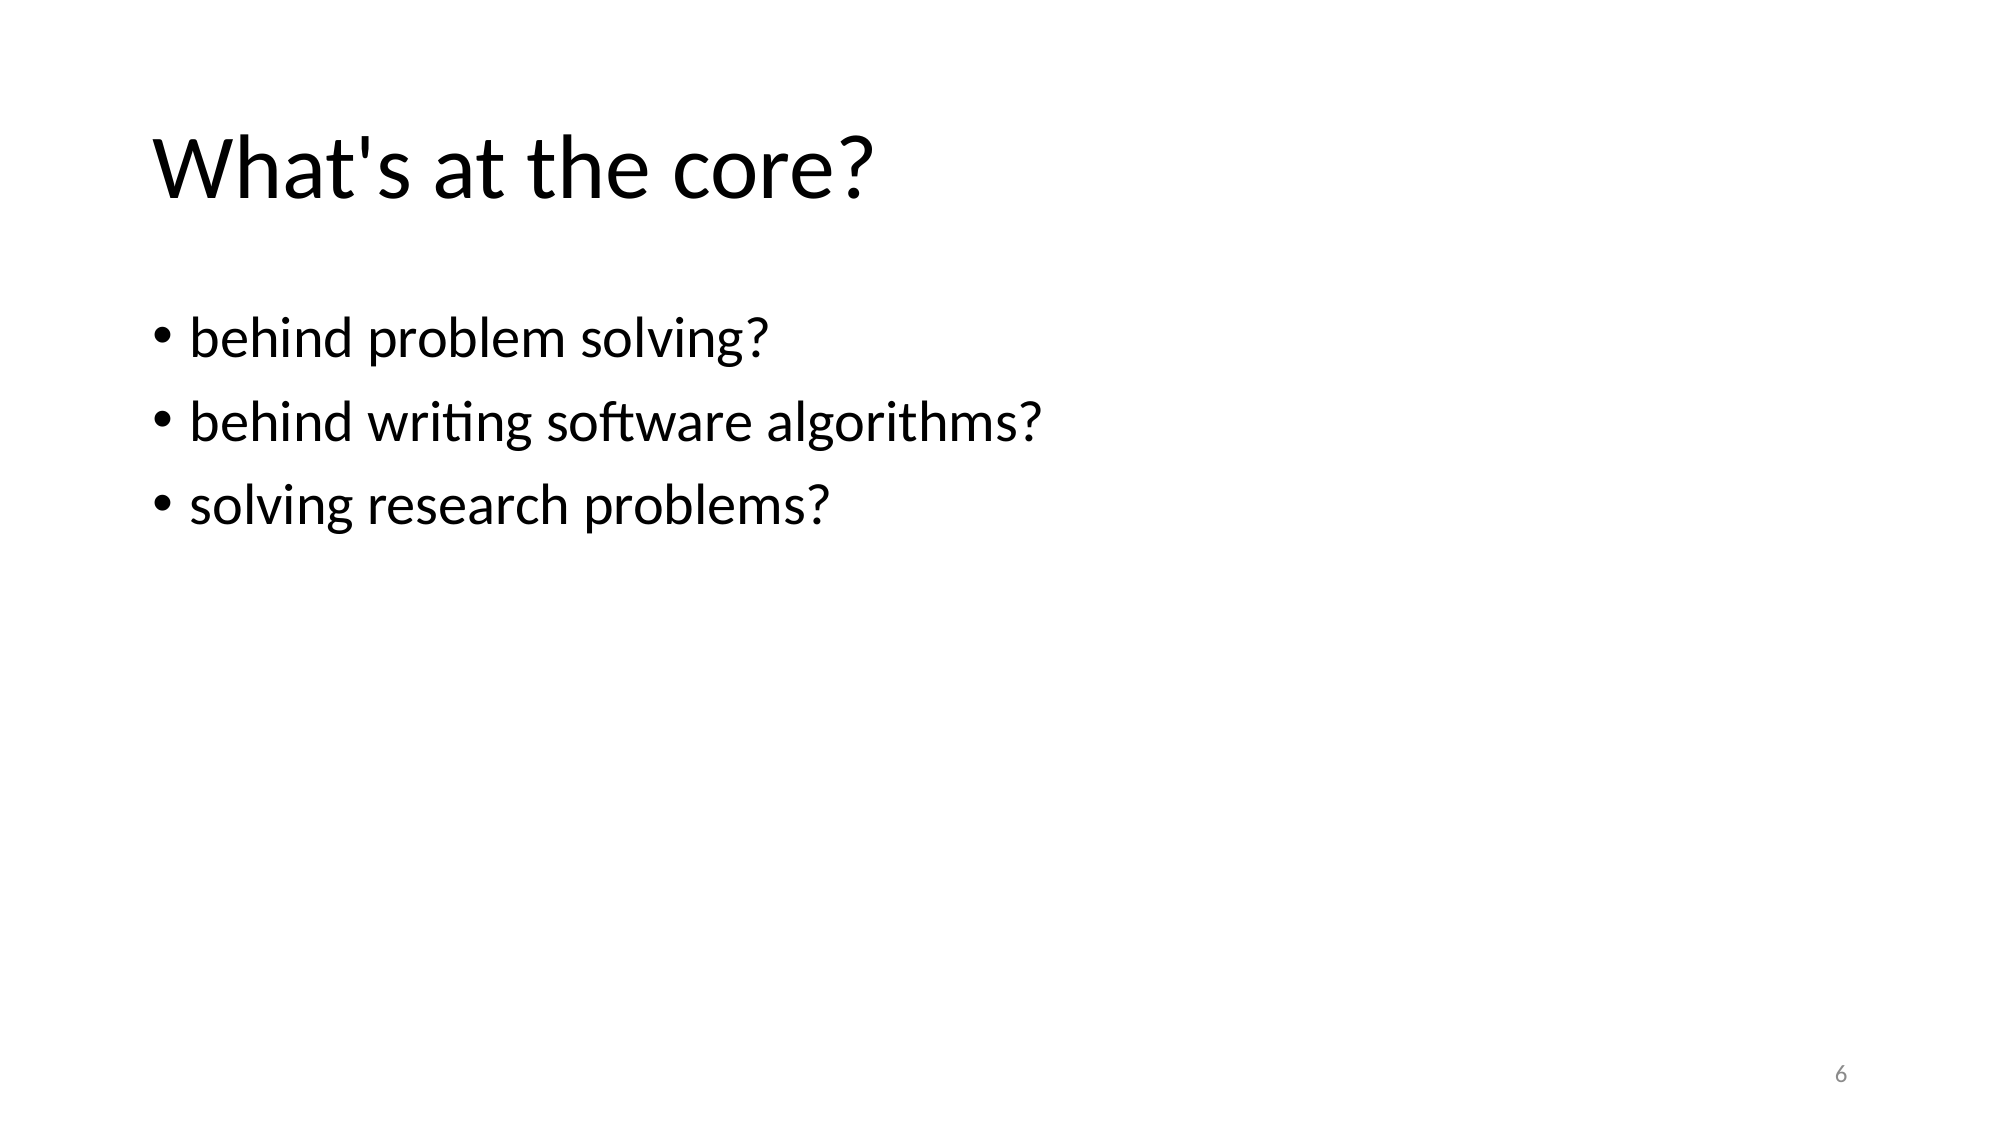

# What's at the core?
behind problem solving?
behind writing software algorithms?
solving research problems?
6